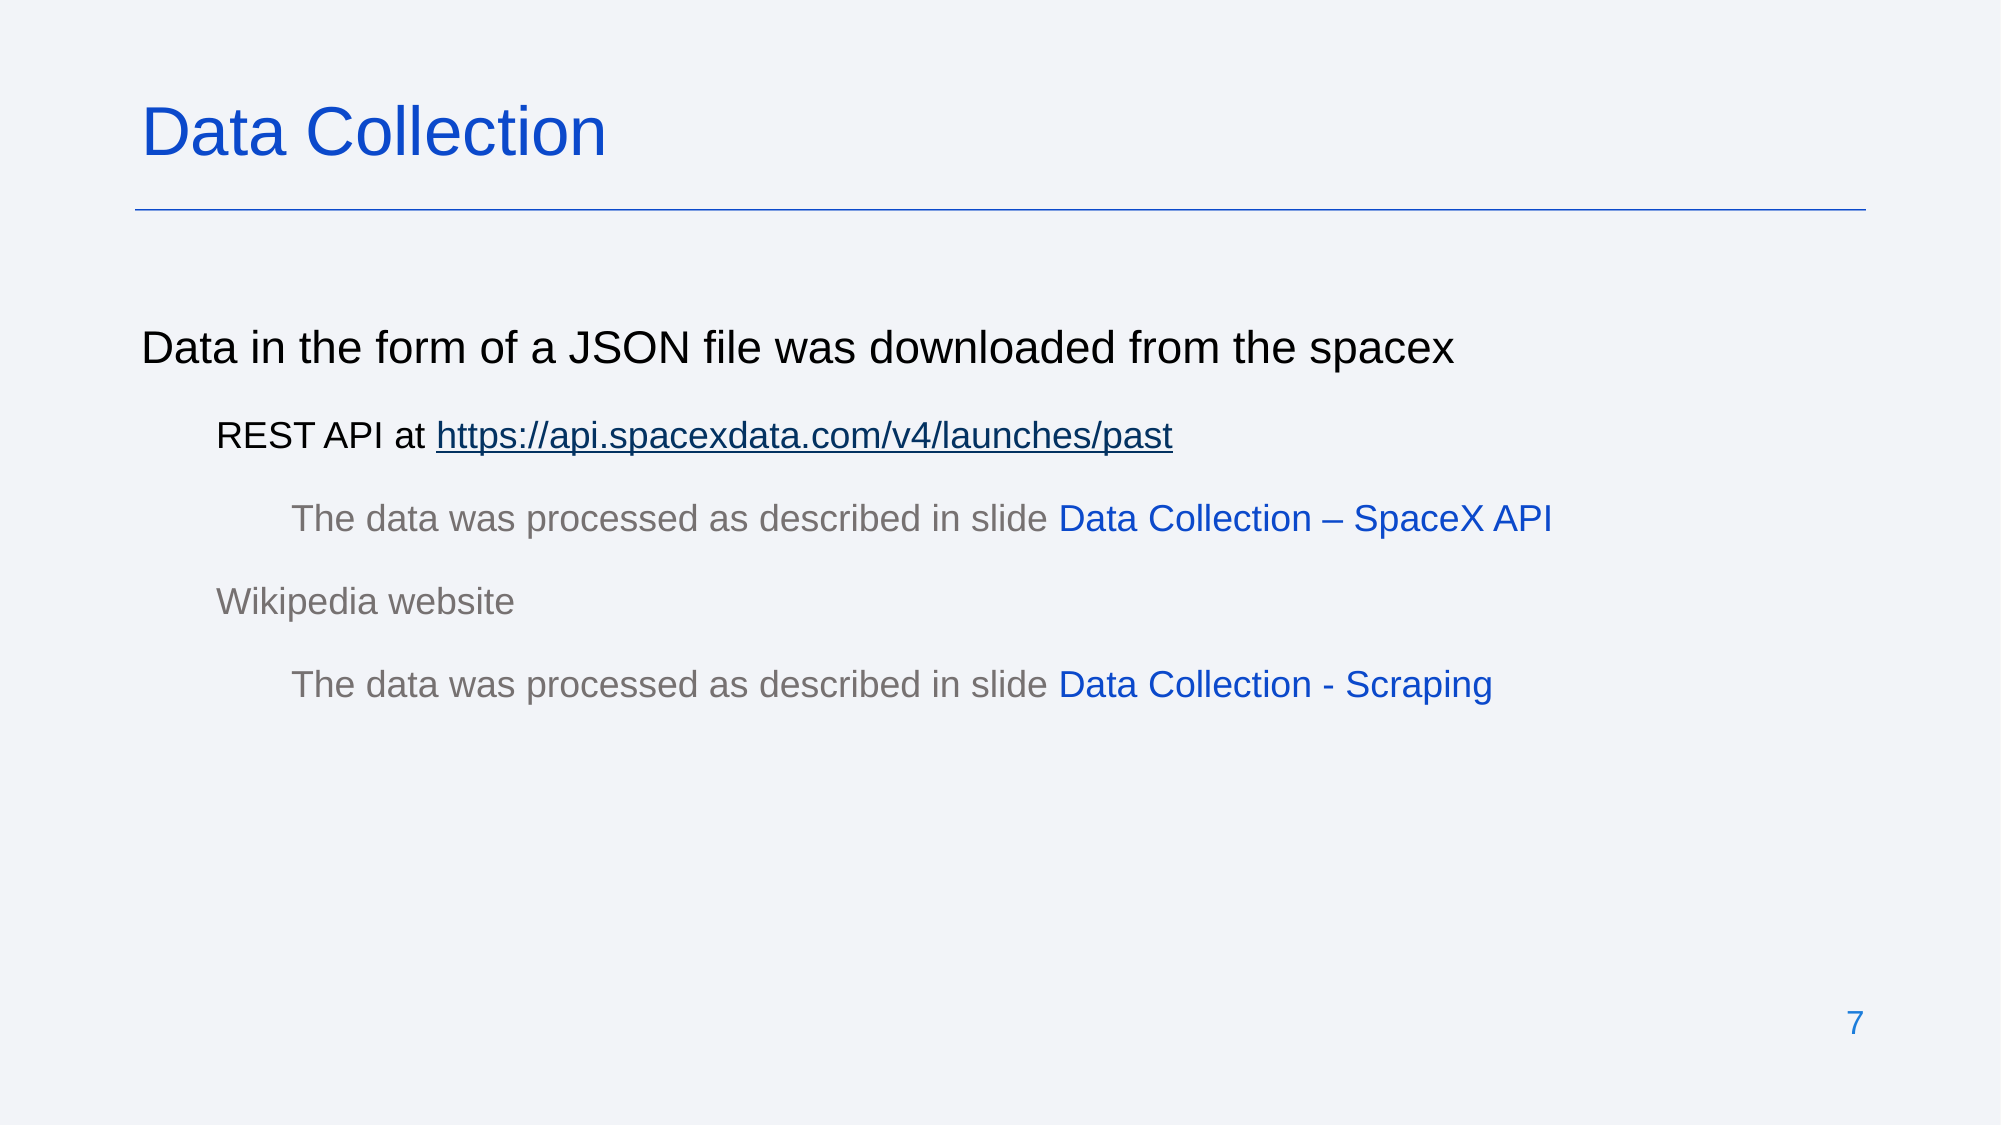

Data Collection
Data in the form of a JSON file was downloaded from the spacex
REST API at https://api.spacexdata.com/v4/launches/past
The data was processed as described in slide Data Collection – SpaceX API
Wikipedia website
The data was processed as described in slide Data Collection - Scraping
7